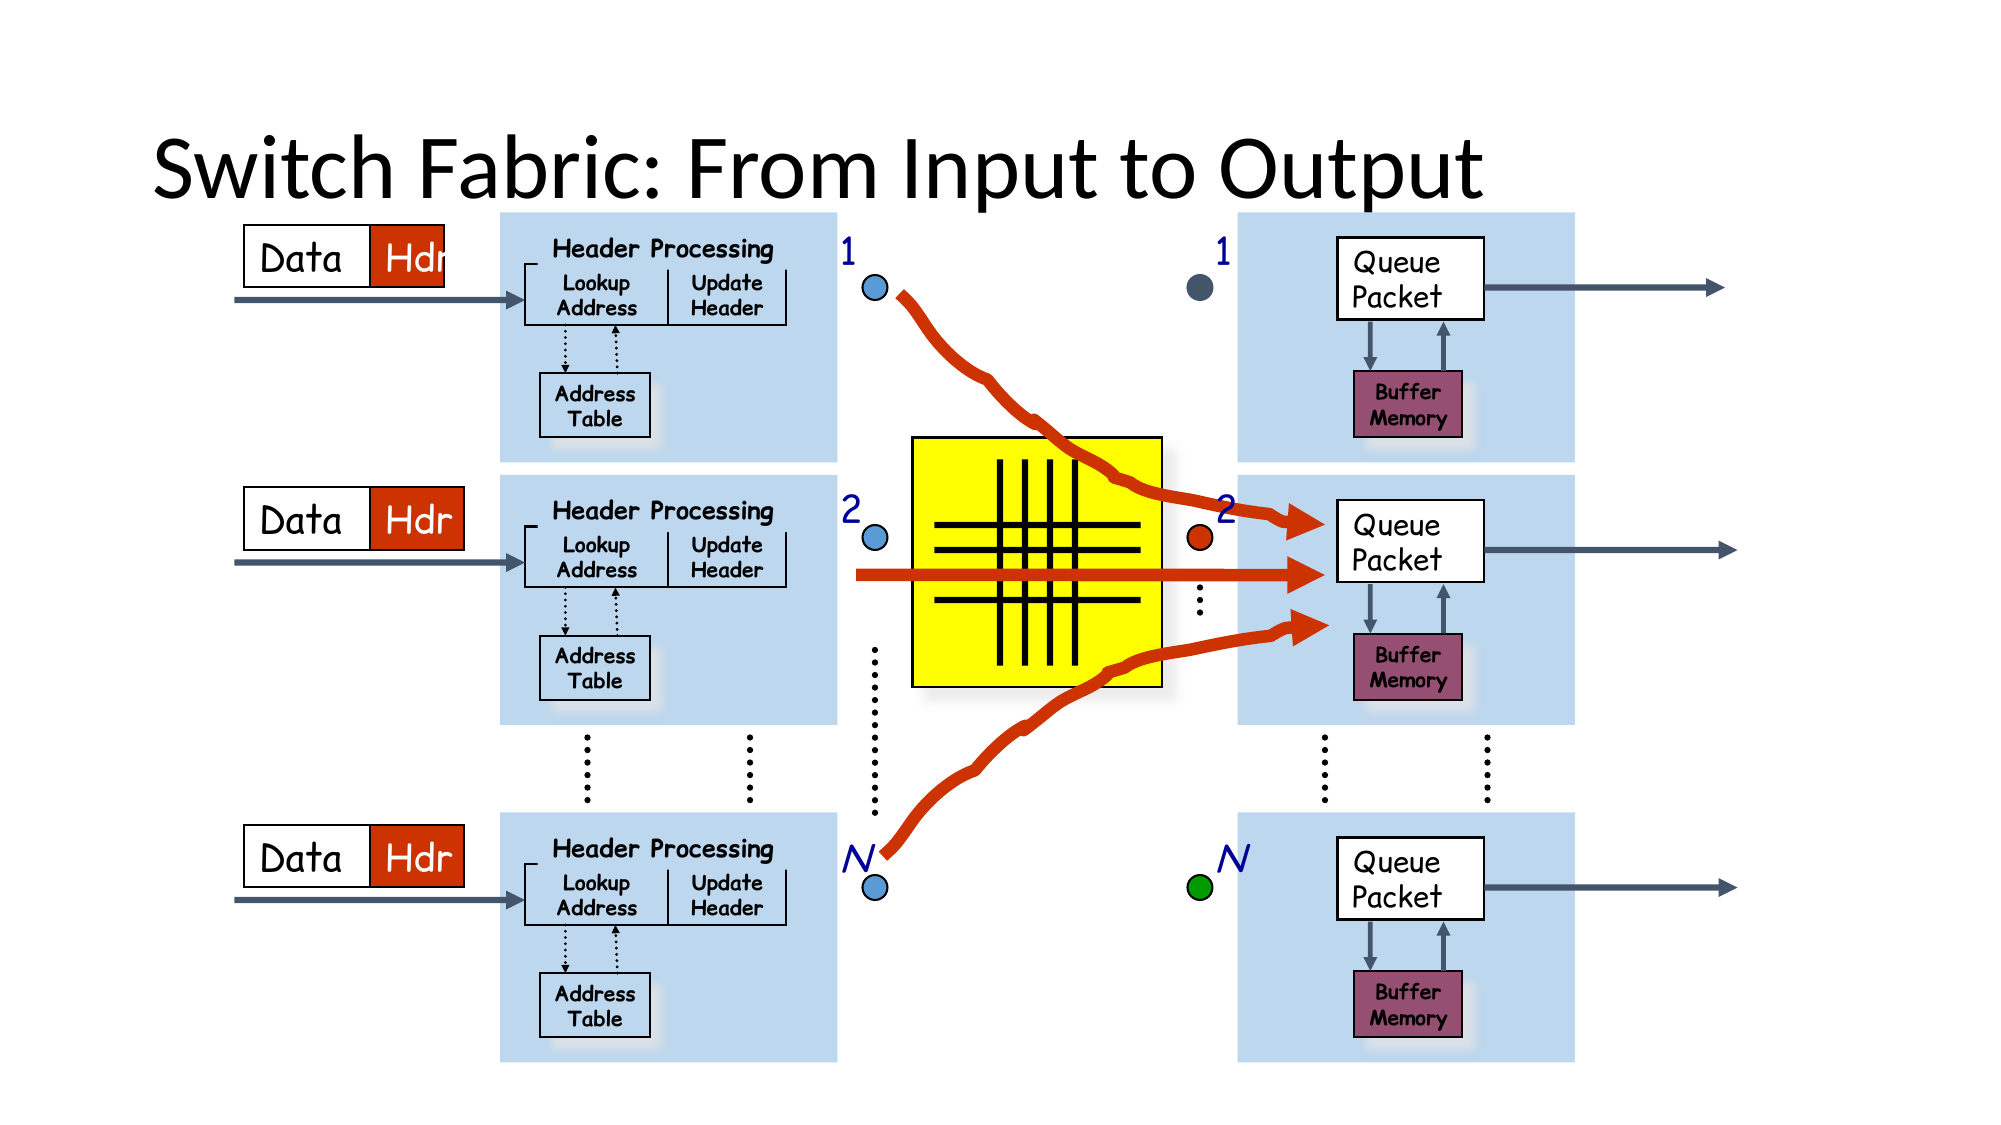

# Switch Fabric: From Input to Output

Header Processing
Lookup
Address
Update
Header

Address
Table

1
1
Data
Hdr
Data
Hdr
Data
Hdr
Queue
Packet

Buffer
Memory

Header Processing
Lookup
Address
Update
Header

Address
Table

2
2
Queue
Packet

Buffer
Memory

Header Processing
Lookup
Address
Update
Header

Address
Table

N
N
Queue
Packet

Buffer
Memory